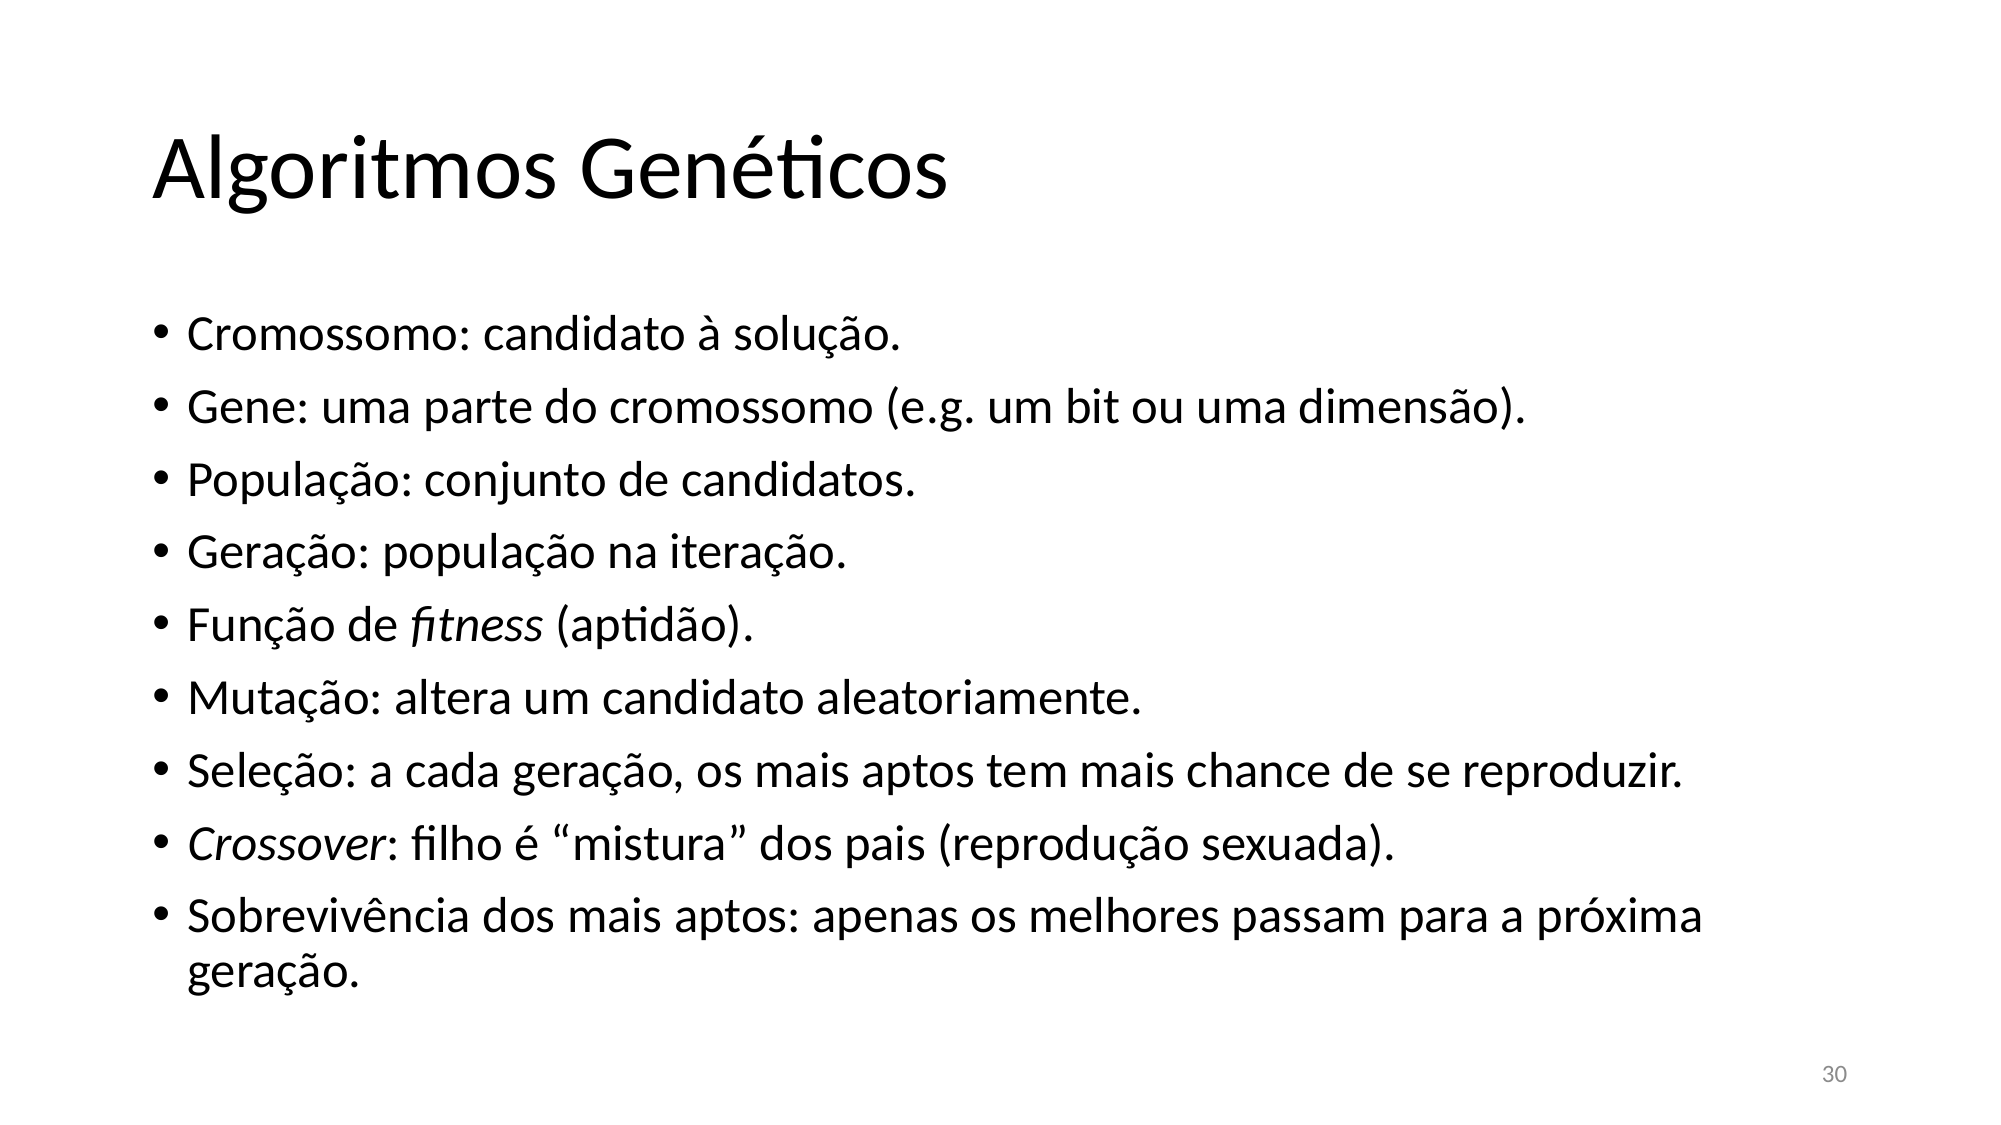

# Algoritmos Genéticos
Cromossomo: candidato à solução.
Gene: uma parte do cromossomo (e.g. um bit ou uma dimensão).
População: conjunto de candidatos.
Geração: população na iteração.
Função de fitness (aptidão).
Mutação: altera um candidato aleatoriamente.
Seleção: a cada geração, os mais aptos tem mais chance de se reproduzir.
Crossover: filho é “mistura” dos pais (reprodução sexuada).
Sobrevivência dos mais aptos: apenas os melhores passam para a próxima geração.
30